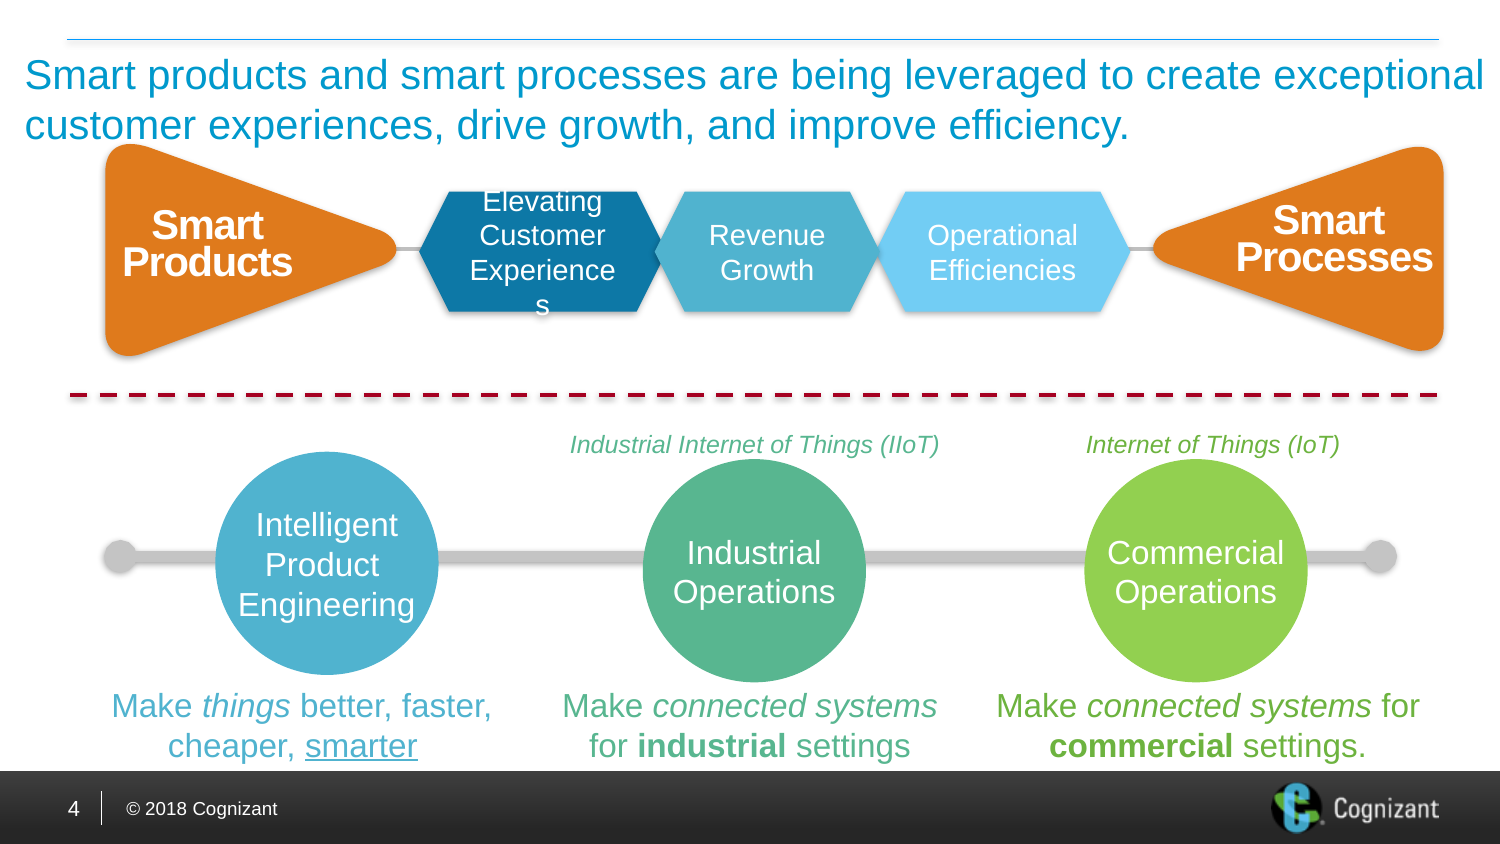

# Smart products and smart processes are being leveraged to create exceptional customer experiences, drive growth, and improve efficiency.

Elevating Customer Experiences
Revenue Growth
Operational Efficiencies
Smart
 Processes
Smart
Products
Applied Intelligence
Industrial Internet of Things (IIoT)
Internet of Things (IoT)
Intelligent
Product
Engineering
Industrial
Operations
Commercial
Operations
Make things better, faster, cheaper, smarter
Make connected systems for industrial settings
Make connected systems for commercial settings.
4